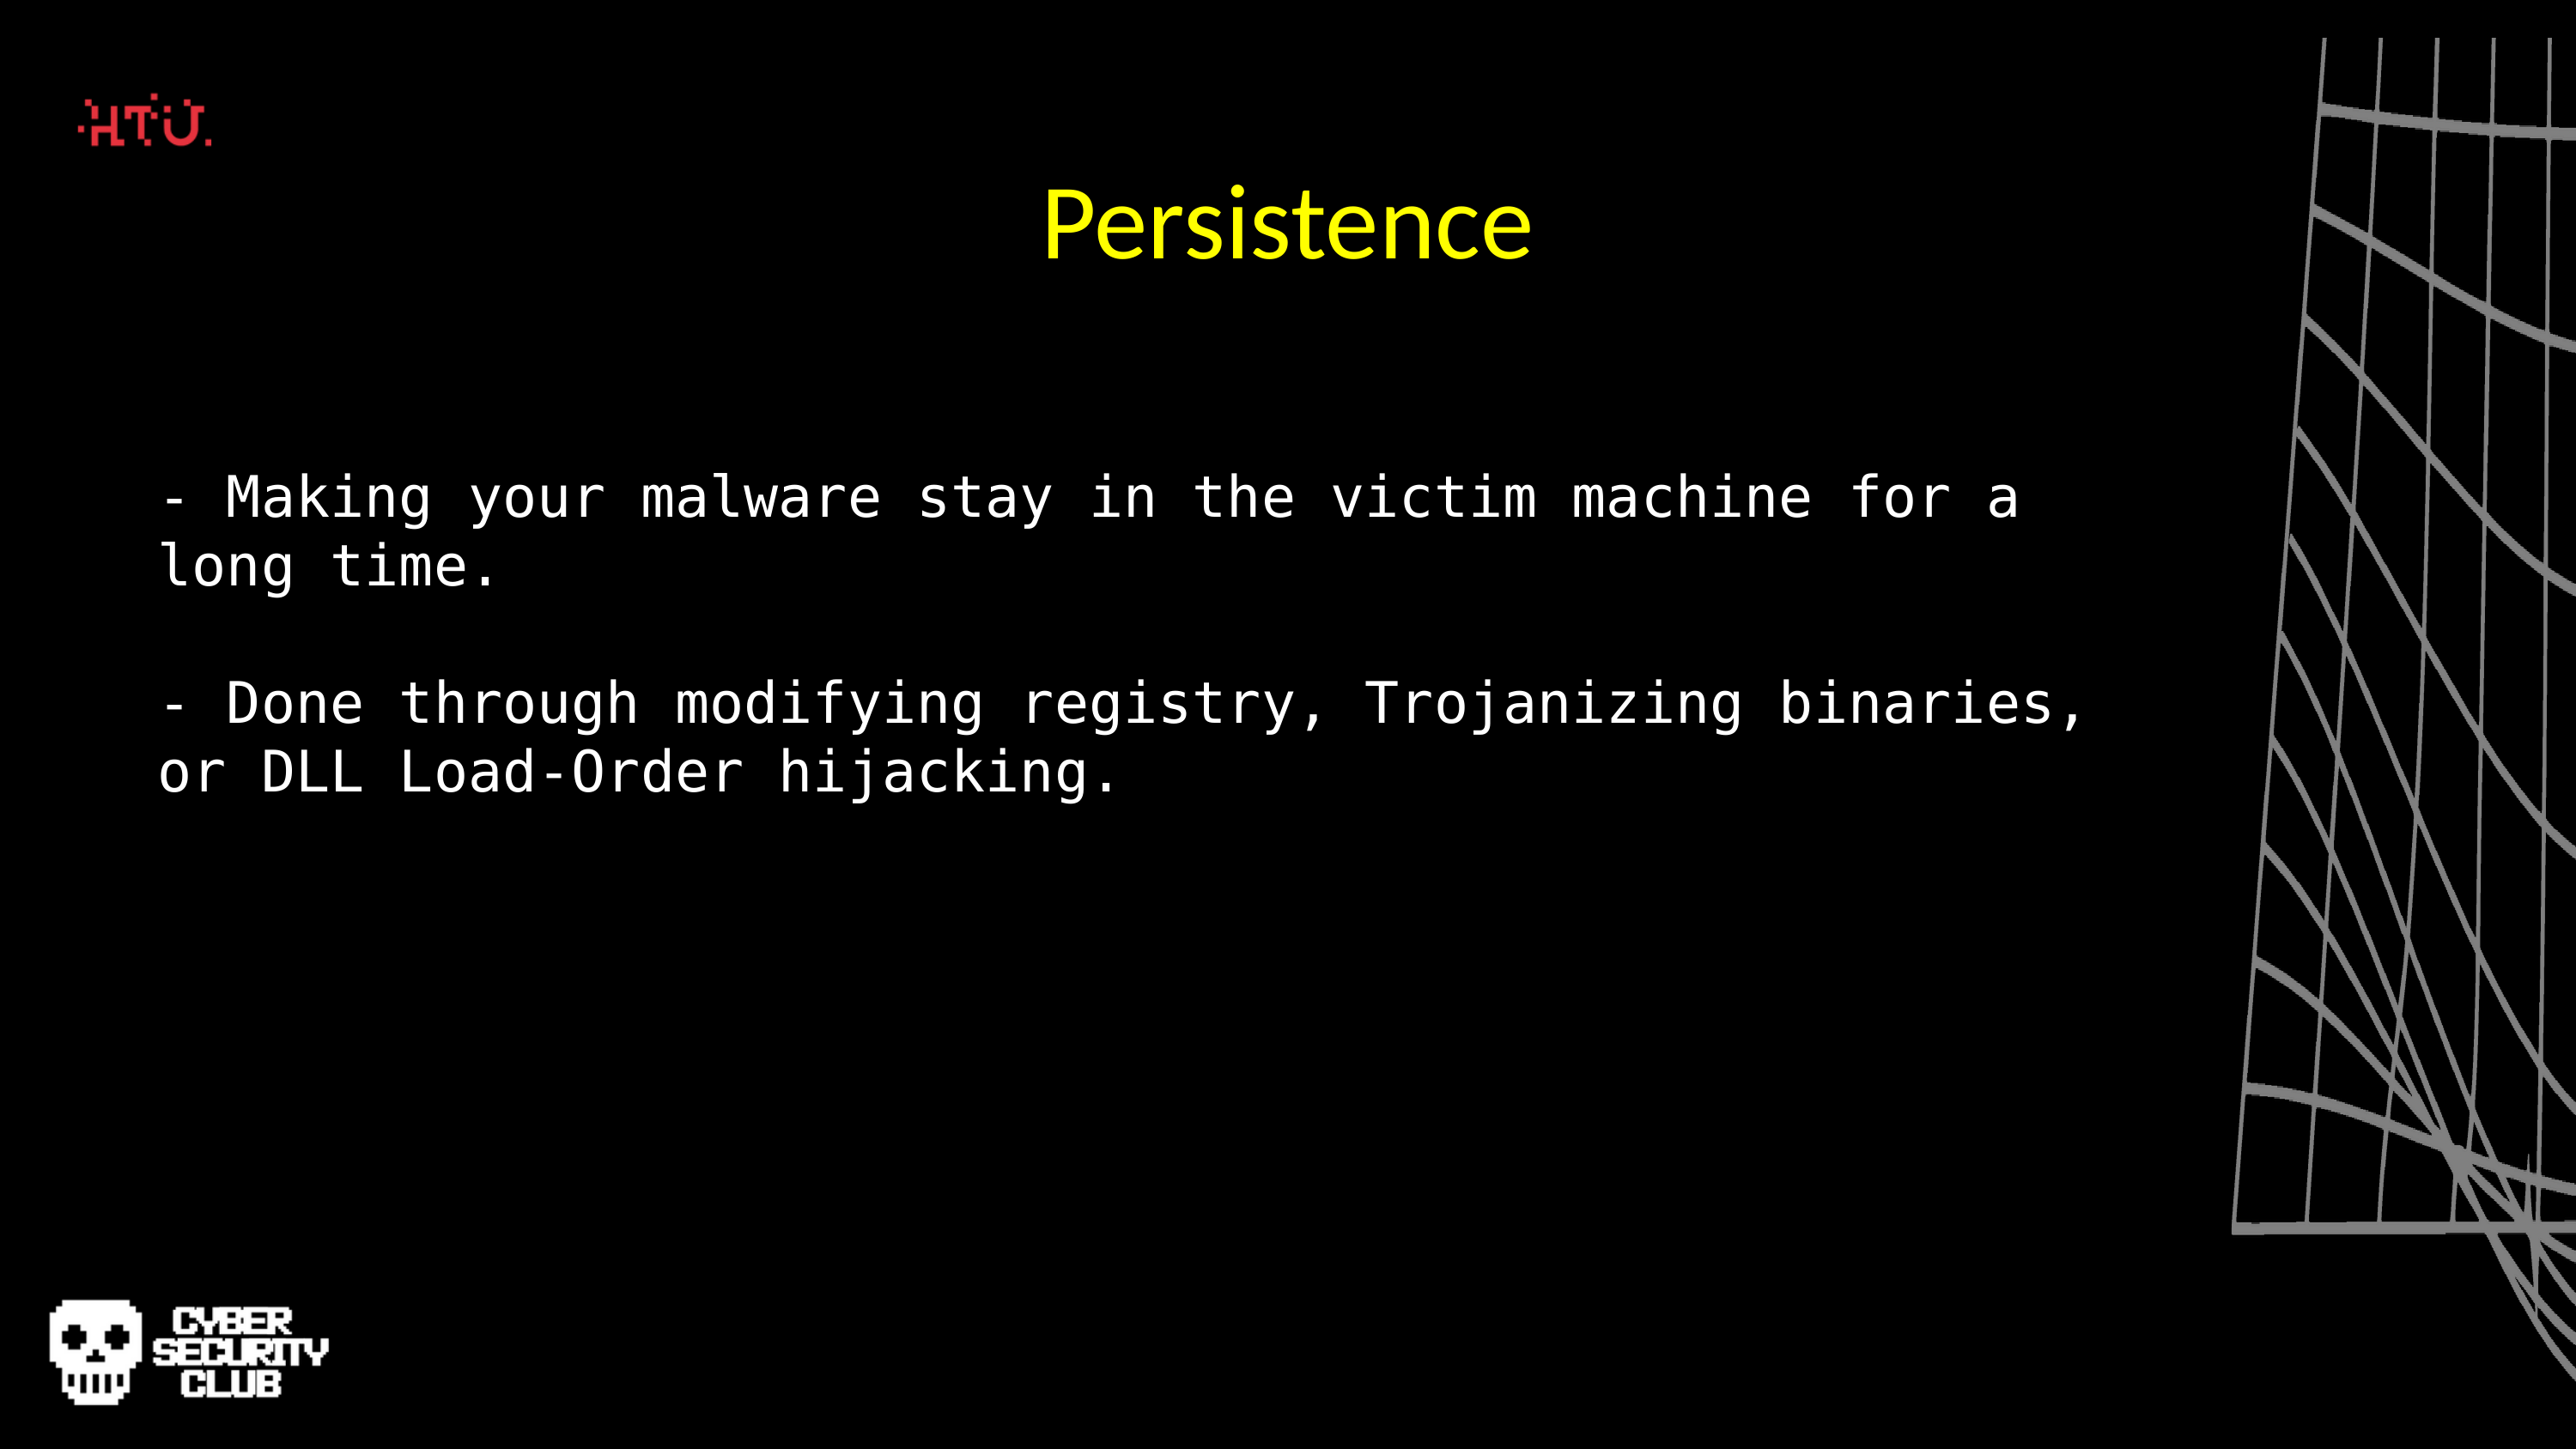

Persistence

- Making your malware stay in the victim machine for a long time.

- Done through modifying registry, Trojanizing binaries, or DLL Load-Order hijacking.